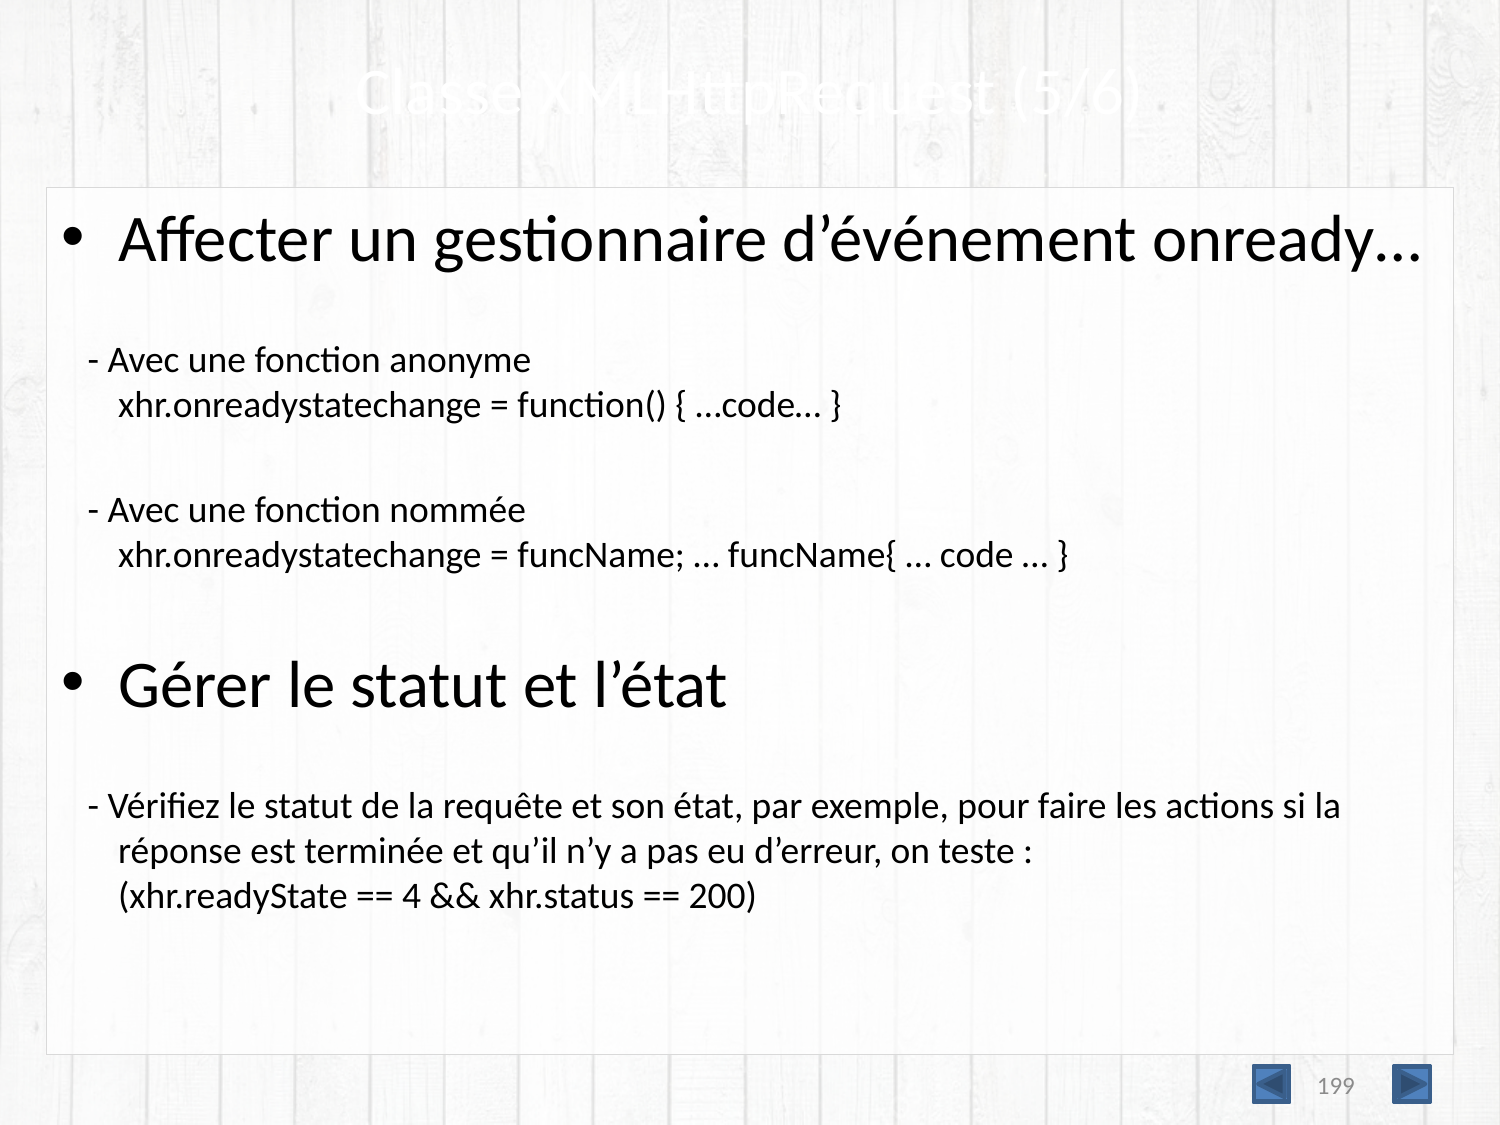

# Classe XMLHttpRequest (5/6)
Affecter un gestionnaire d’événement onready…

   - Avec une fonction anonyme
xhr.onreadystatechange = function() { …code… }

   - Avec une fonction nommée
xhr.onreadystatechange = funcName; … funcName{ … code … }

Gérer le statut et l’état

   - Vérifiez le statut de la requête et son état, par exemple, pour faire les actions si la réponse est terminée et qu’il n’y a pas eu d’erreur, on teste :
(xhr.readyState == 4 && xhr.status == 200)
199